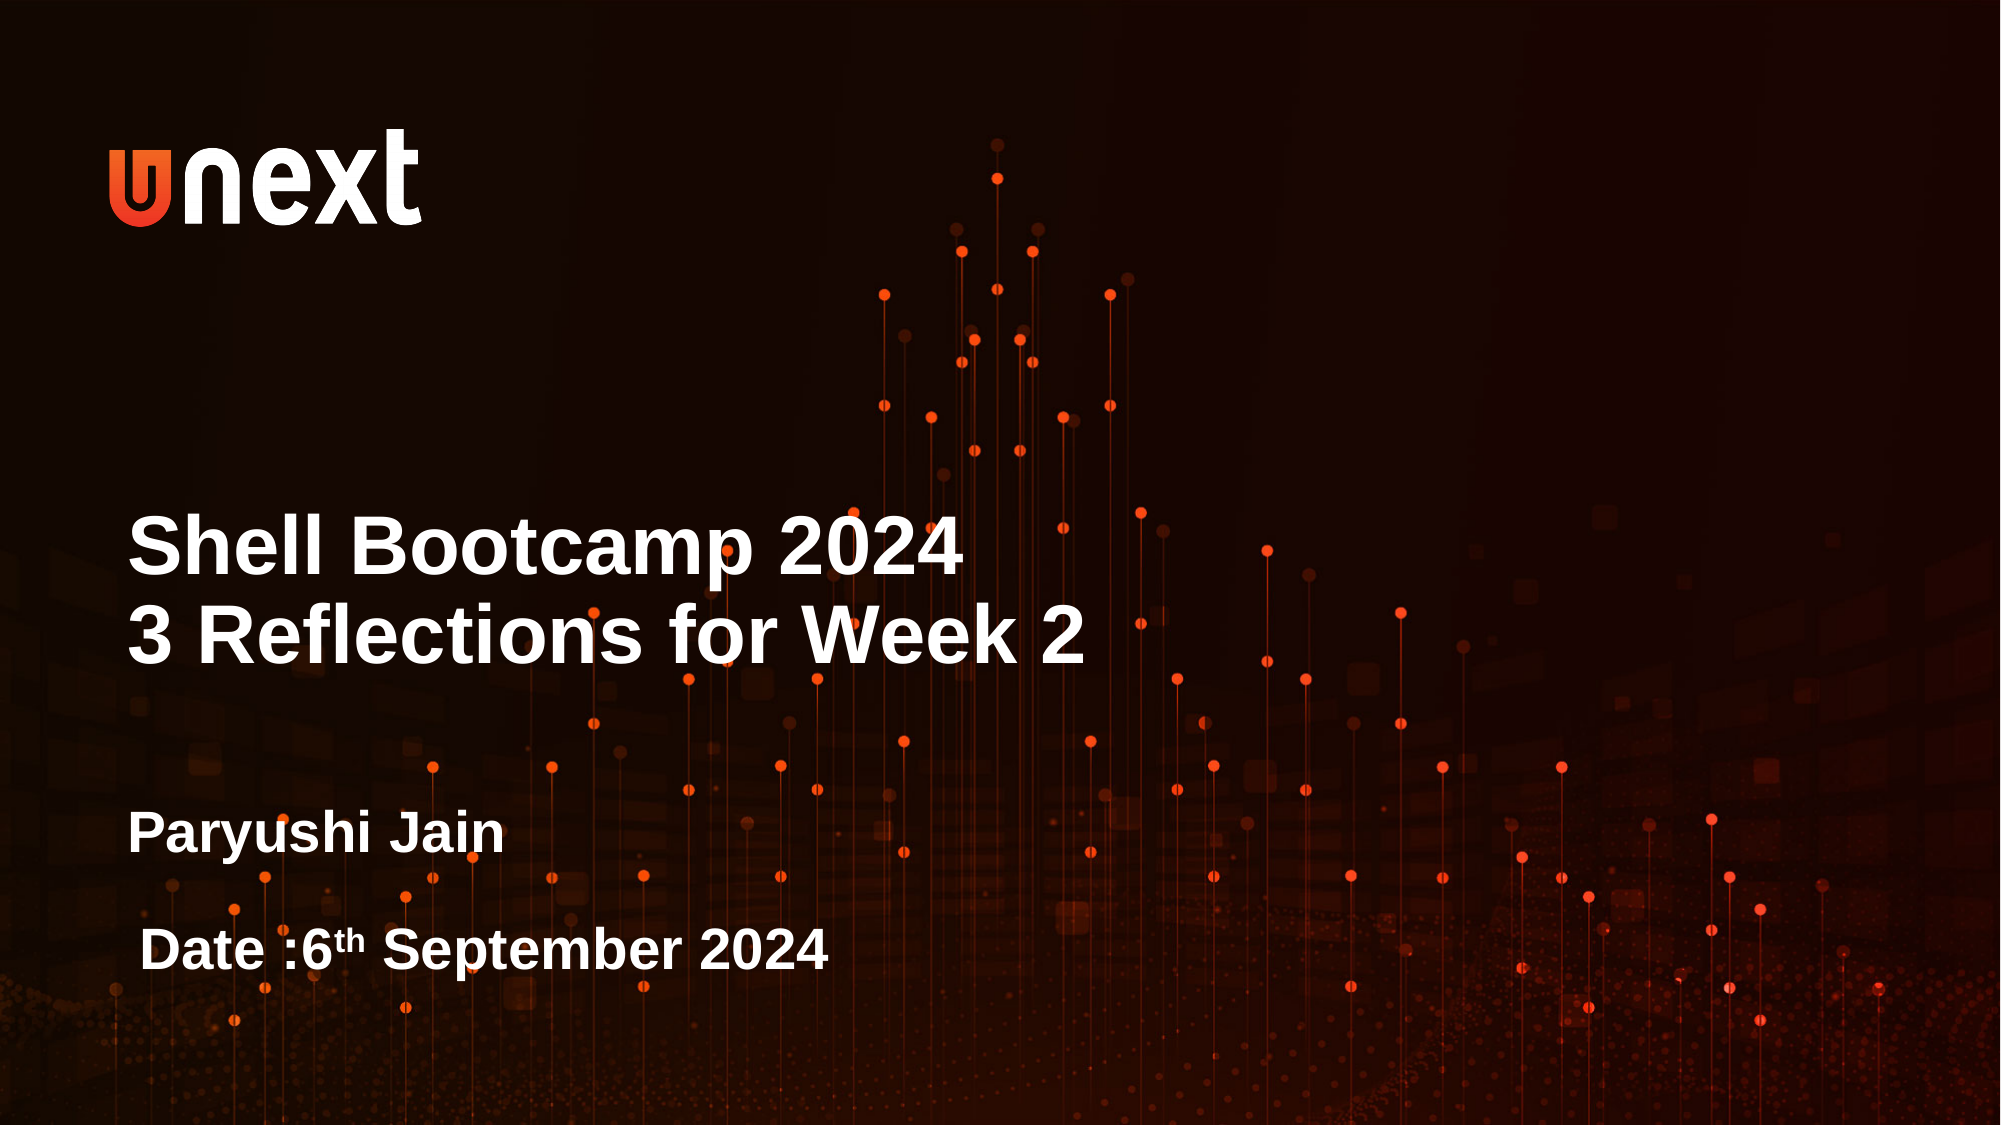

Shell Bootcamp 2024
3 Reflections for Week 2
Paryushi Jain
Date :6th September 2024